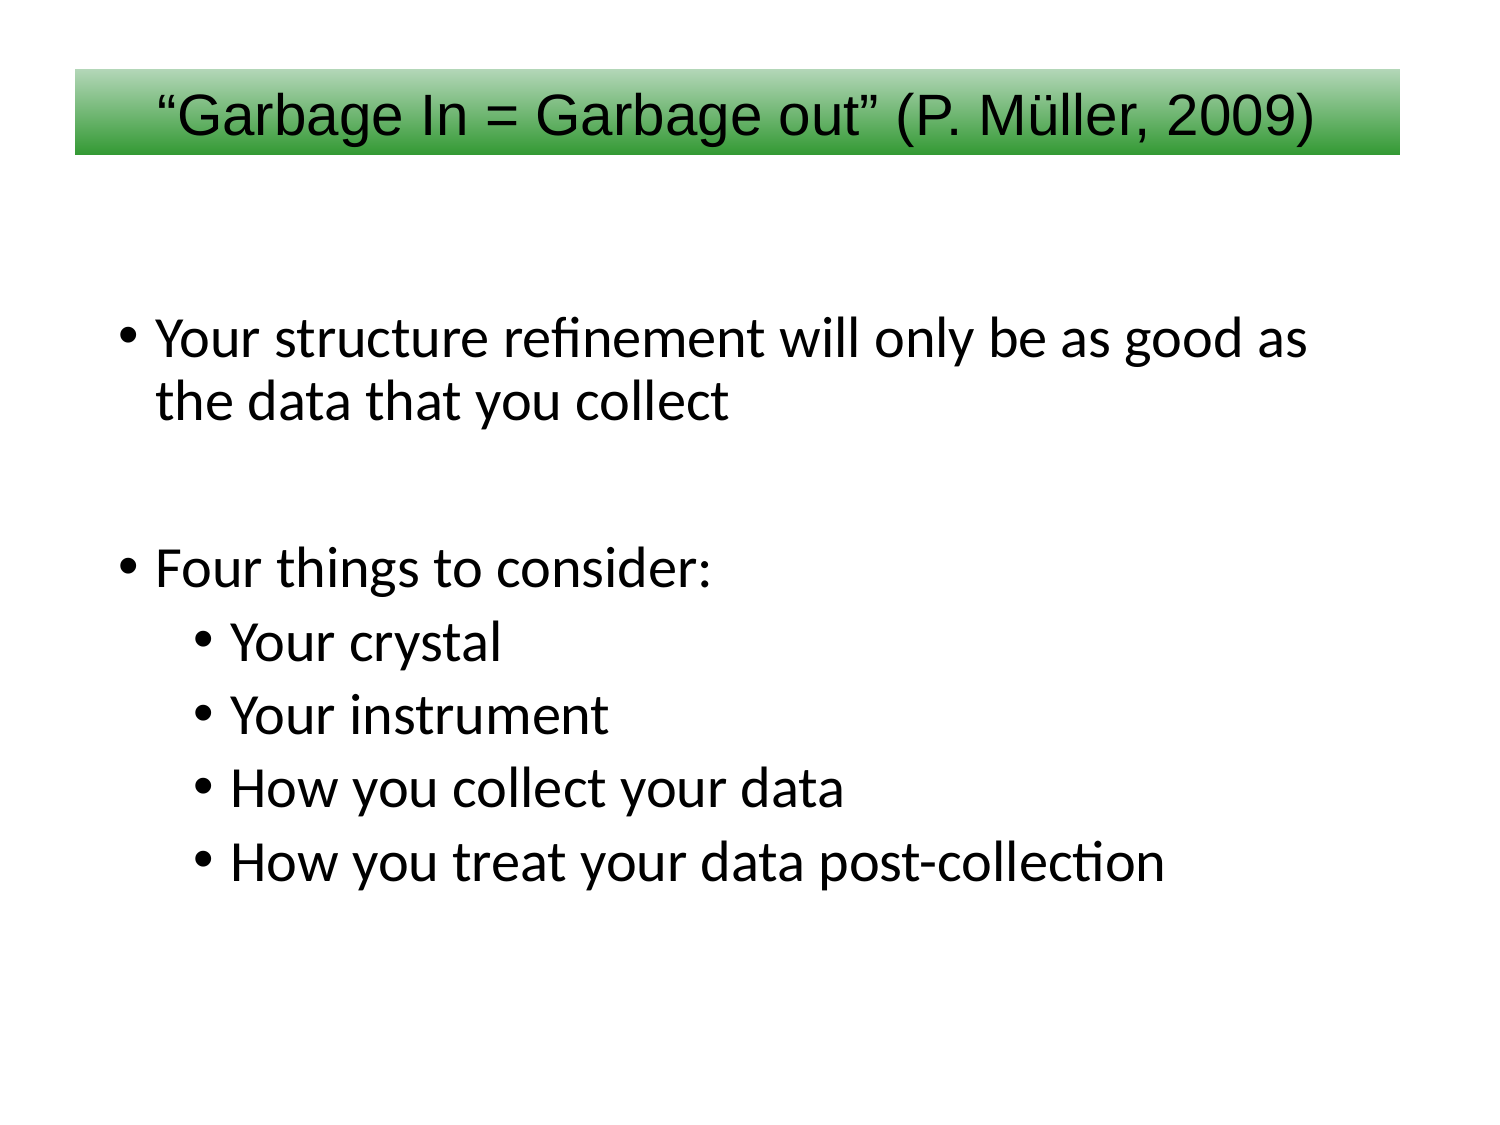

“Garbage In = Garbage out” (P. Müller, 2009)
Your structure refinement will only be as good as the data that you collect

Four things to consider:
Your crystal
Your instrument
How you collect your data
How you treat your data post-collection